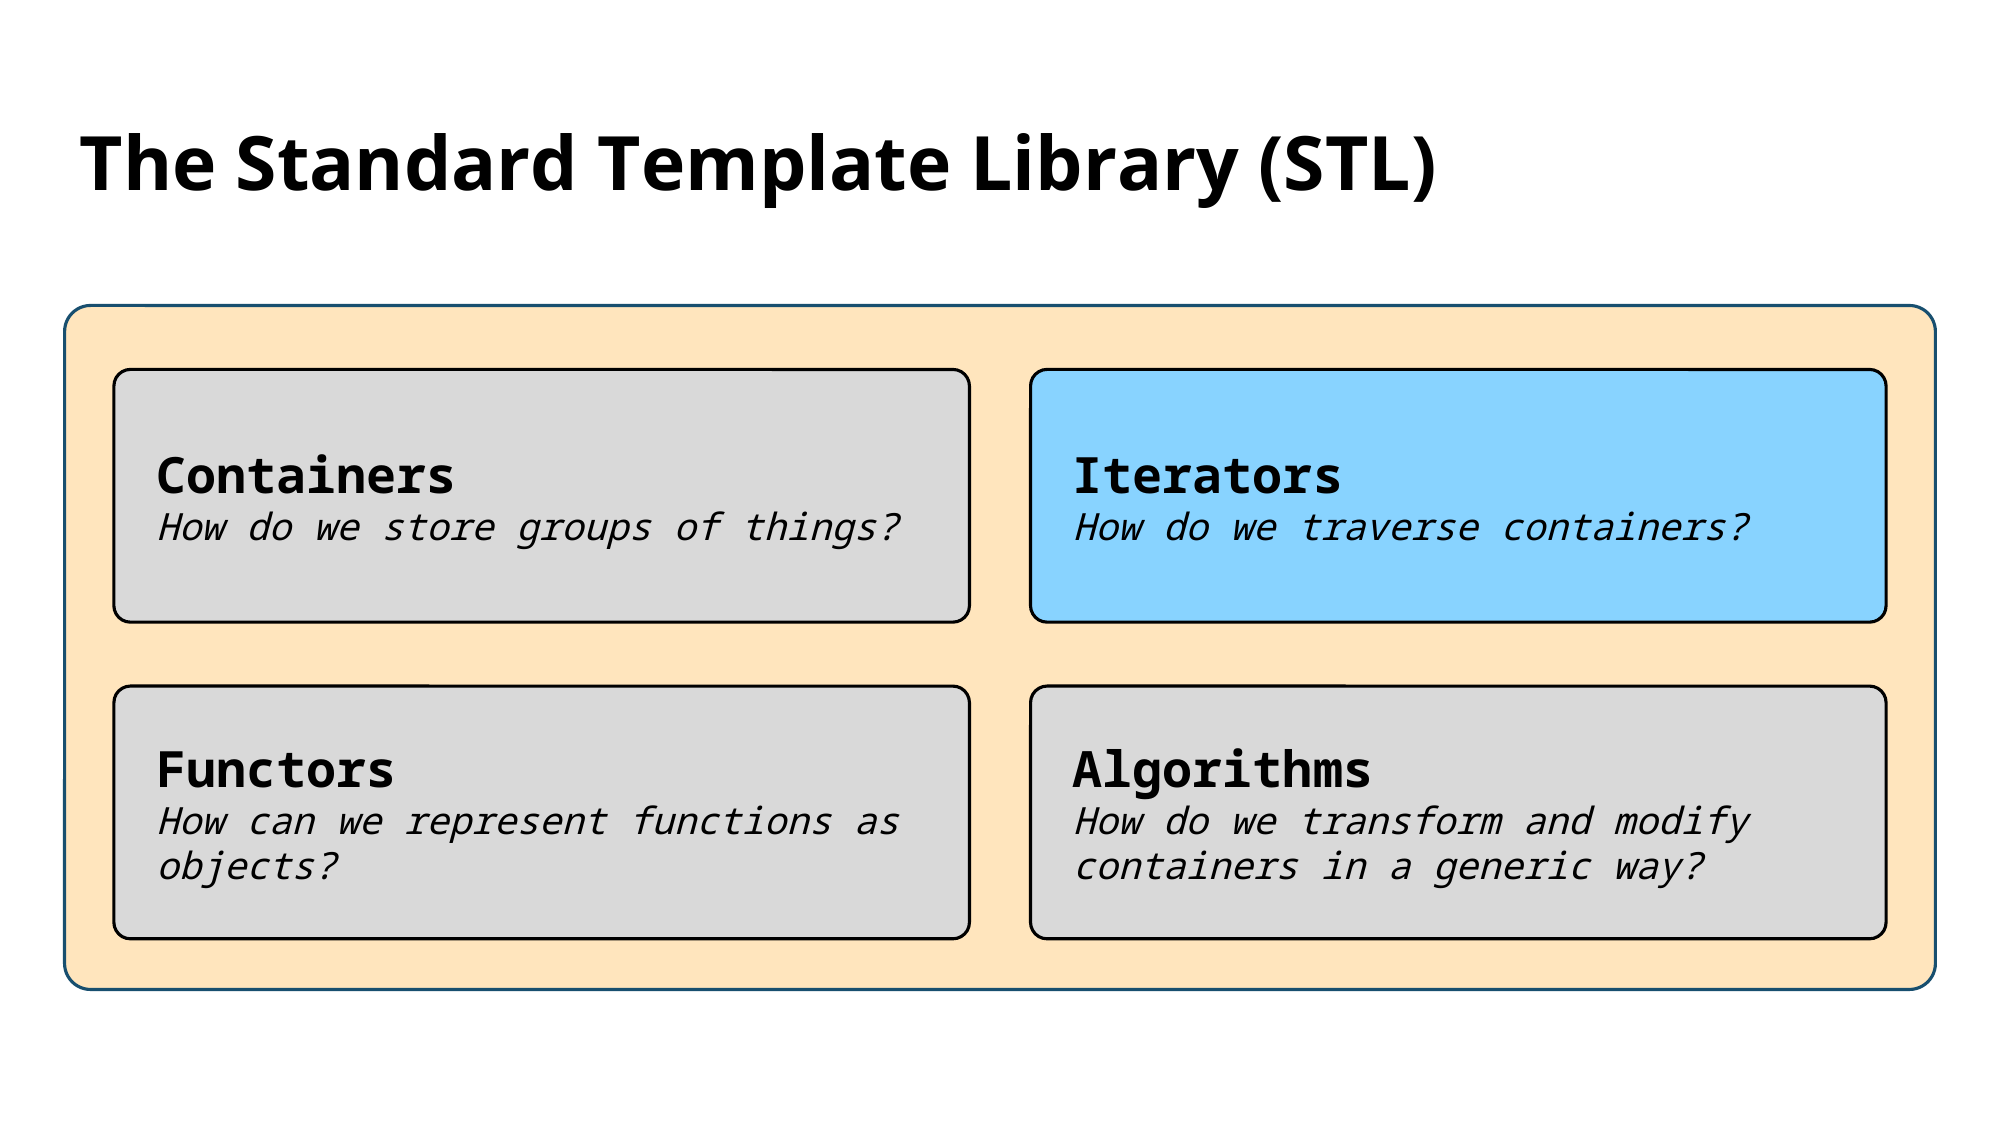

# The Standard Template Library (STL)

Containers
How do we store groups of things?
Iterators
How do we traverse containers?
Functors
How can we represent functions as objects?
Algorithms
How do we transform and modify containers in a generic way?